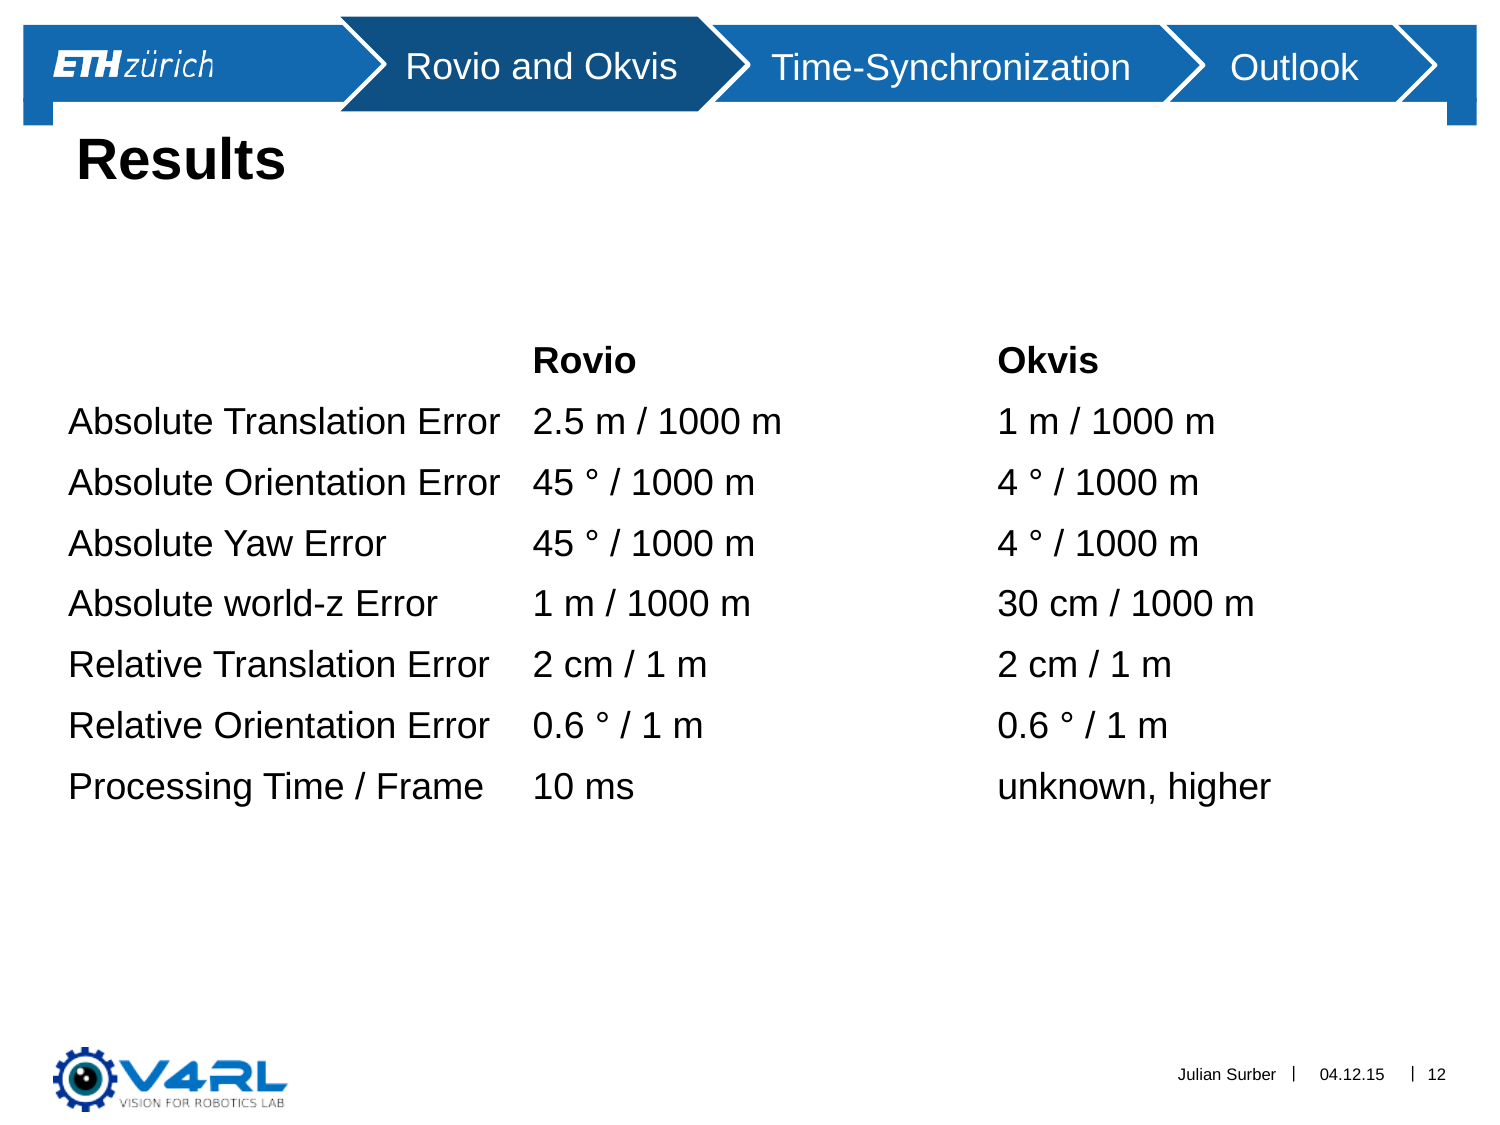

Rovio and Okvis
Time-Synchronization
Outlook
# Results
|  | Rovio | Okvis |
| --- | --- | --- |
| Absolute Translation Error | 2.5 m / 1000 m | 1 m / 1000 m |
| Absolute Orientation Error | 45 ° / 1000 m | 4 ° / 1000 m |
| Absolute Yaw Error | 45 ° / 1000 m | 4 ° / 1000 m |
| Absolute world-z Error | 1 m / 1000 m | 30 cm / 1000 m |
| Relative Translation Error | 2 cm / 1 m | 2 cm / 1 m |
| Relative Orientation Error | 0.6 ° / 1 m | 0.6 ° / 1 m |
| Processing Time / Frame | 10 ms | unknown, higher |
Julian Surber
04.12.15
12